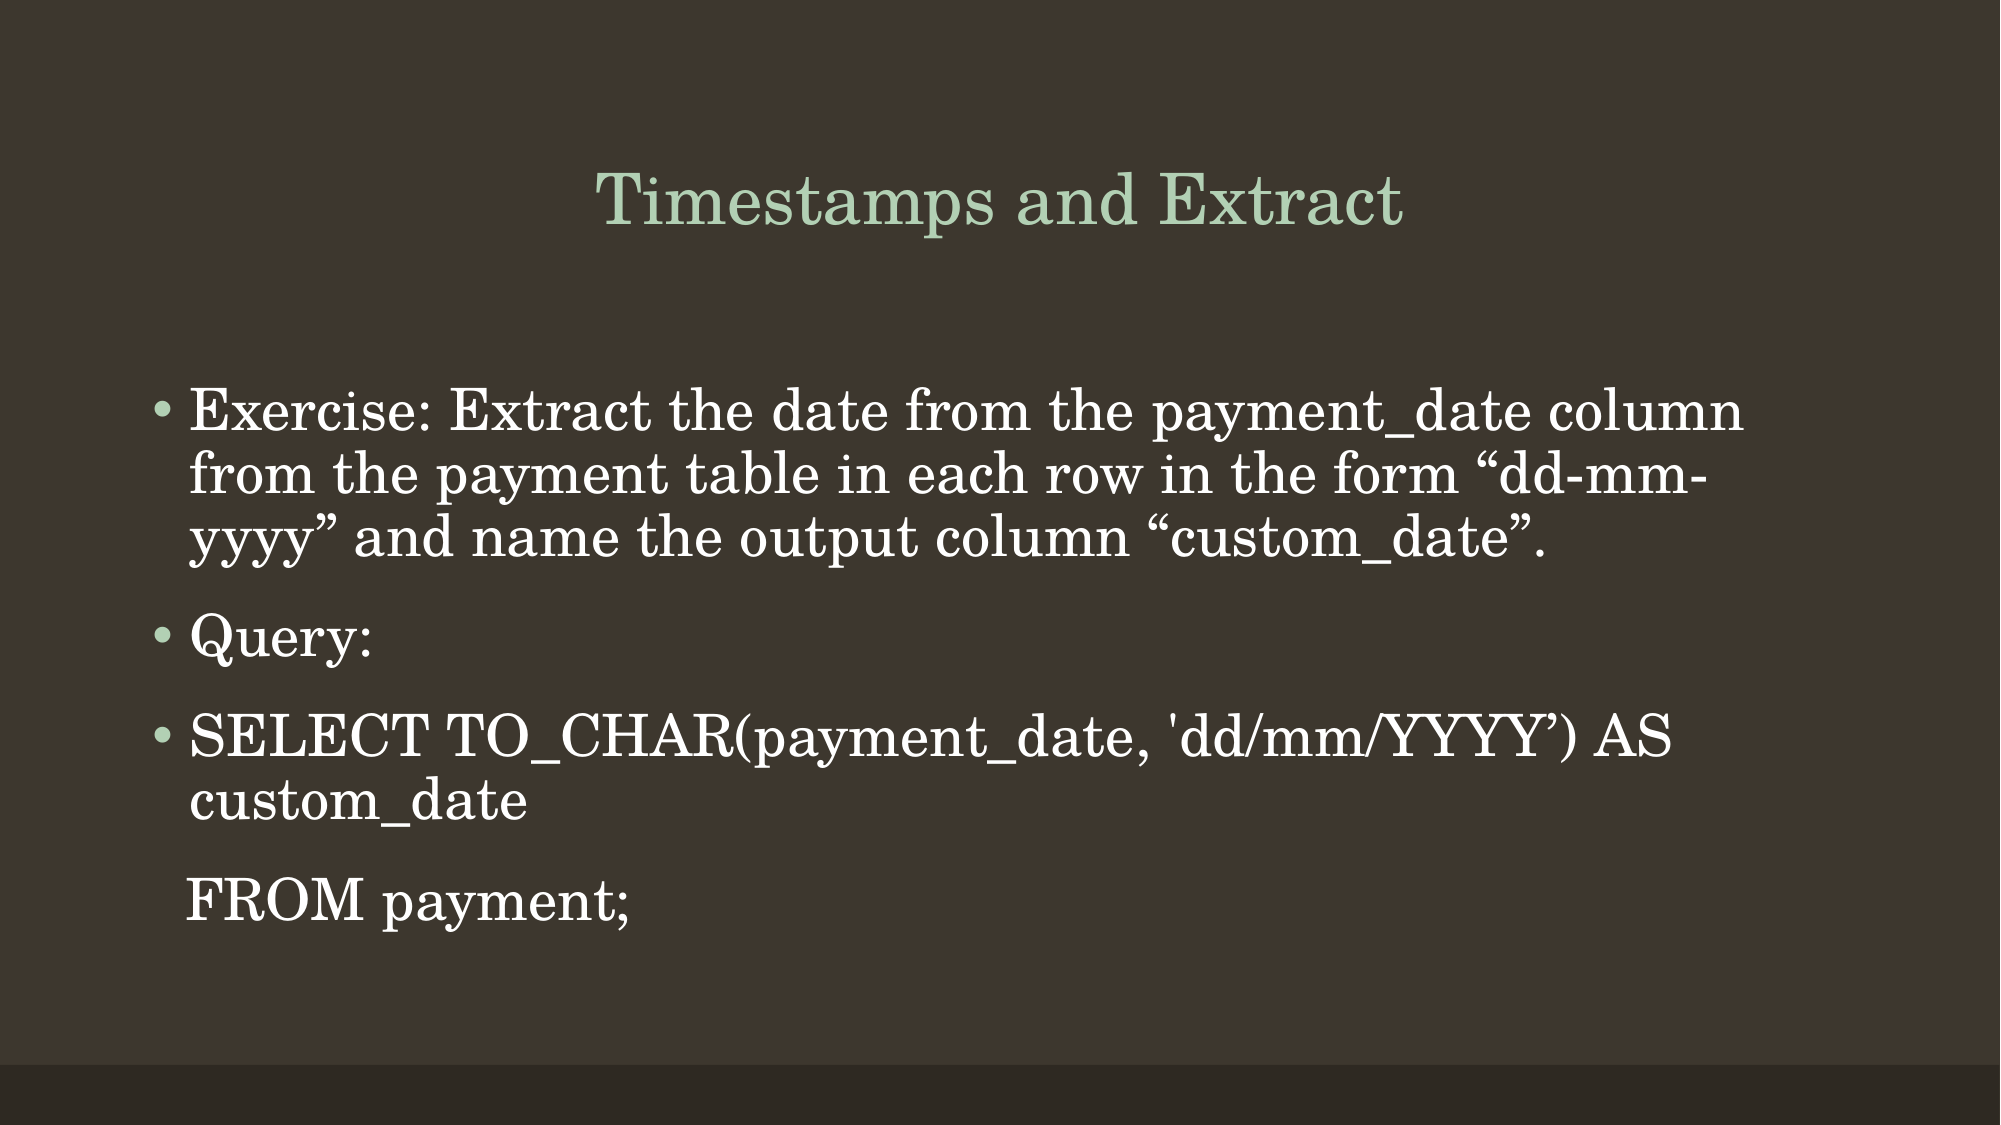

# Timestamps and Extract
Exercise: Extract the date from the payment_date column from the payment table in each row in the form “dd-mm-yyyy” and name the output column “custom_date”.
Query:
SELECT TO_CHAR(payment_date, 'dd/mm/YYYY’) AS custom_date
  FROM payment;